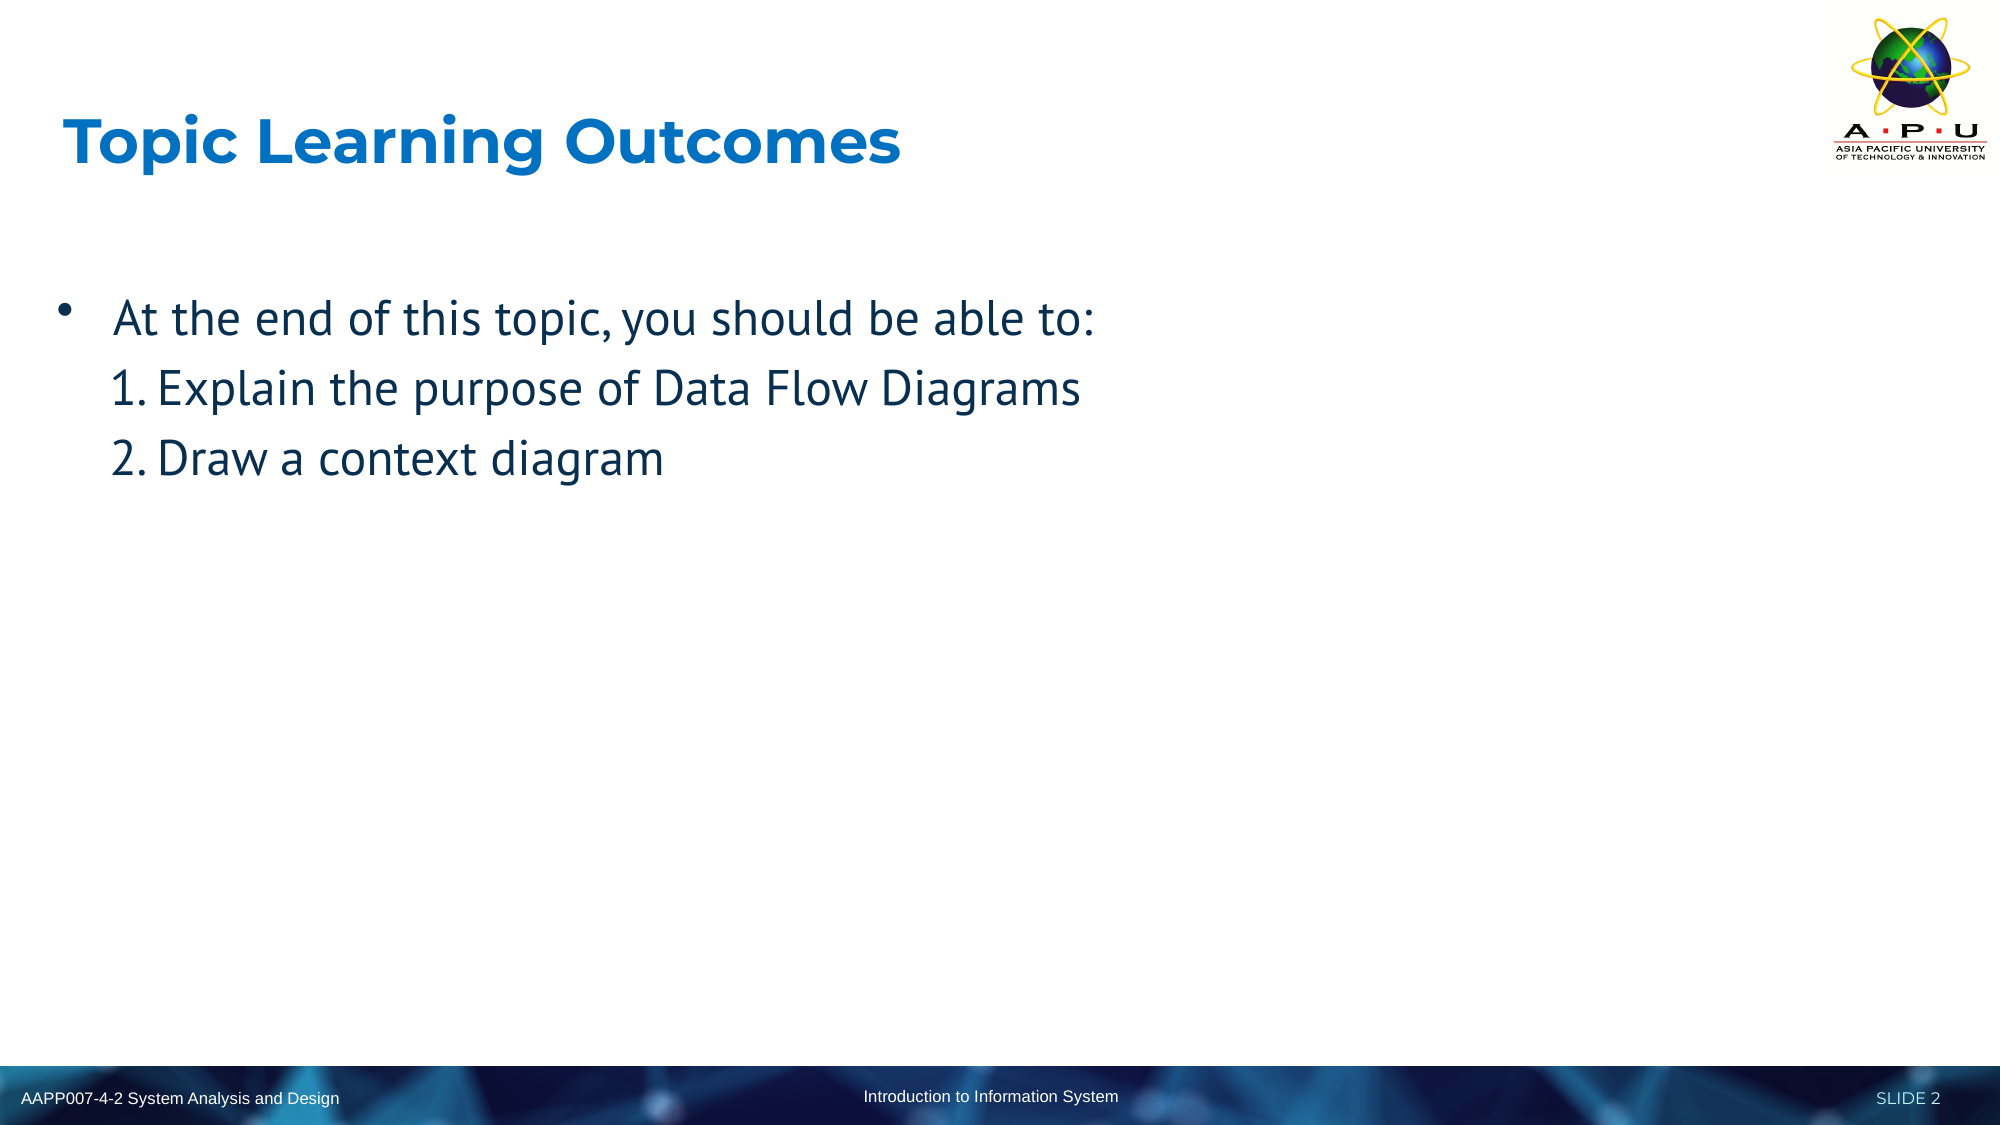

# Topic Learning Outcomes
At the end of this topic, you should be able to:
    1. Explain the purpose of Data Flow Diagrams
    2. Draw a context diagram